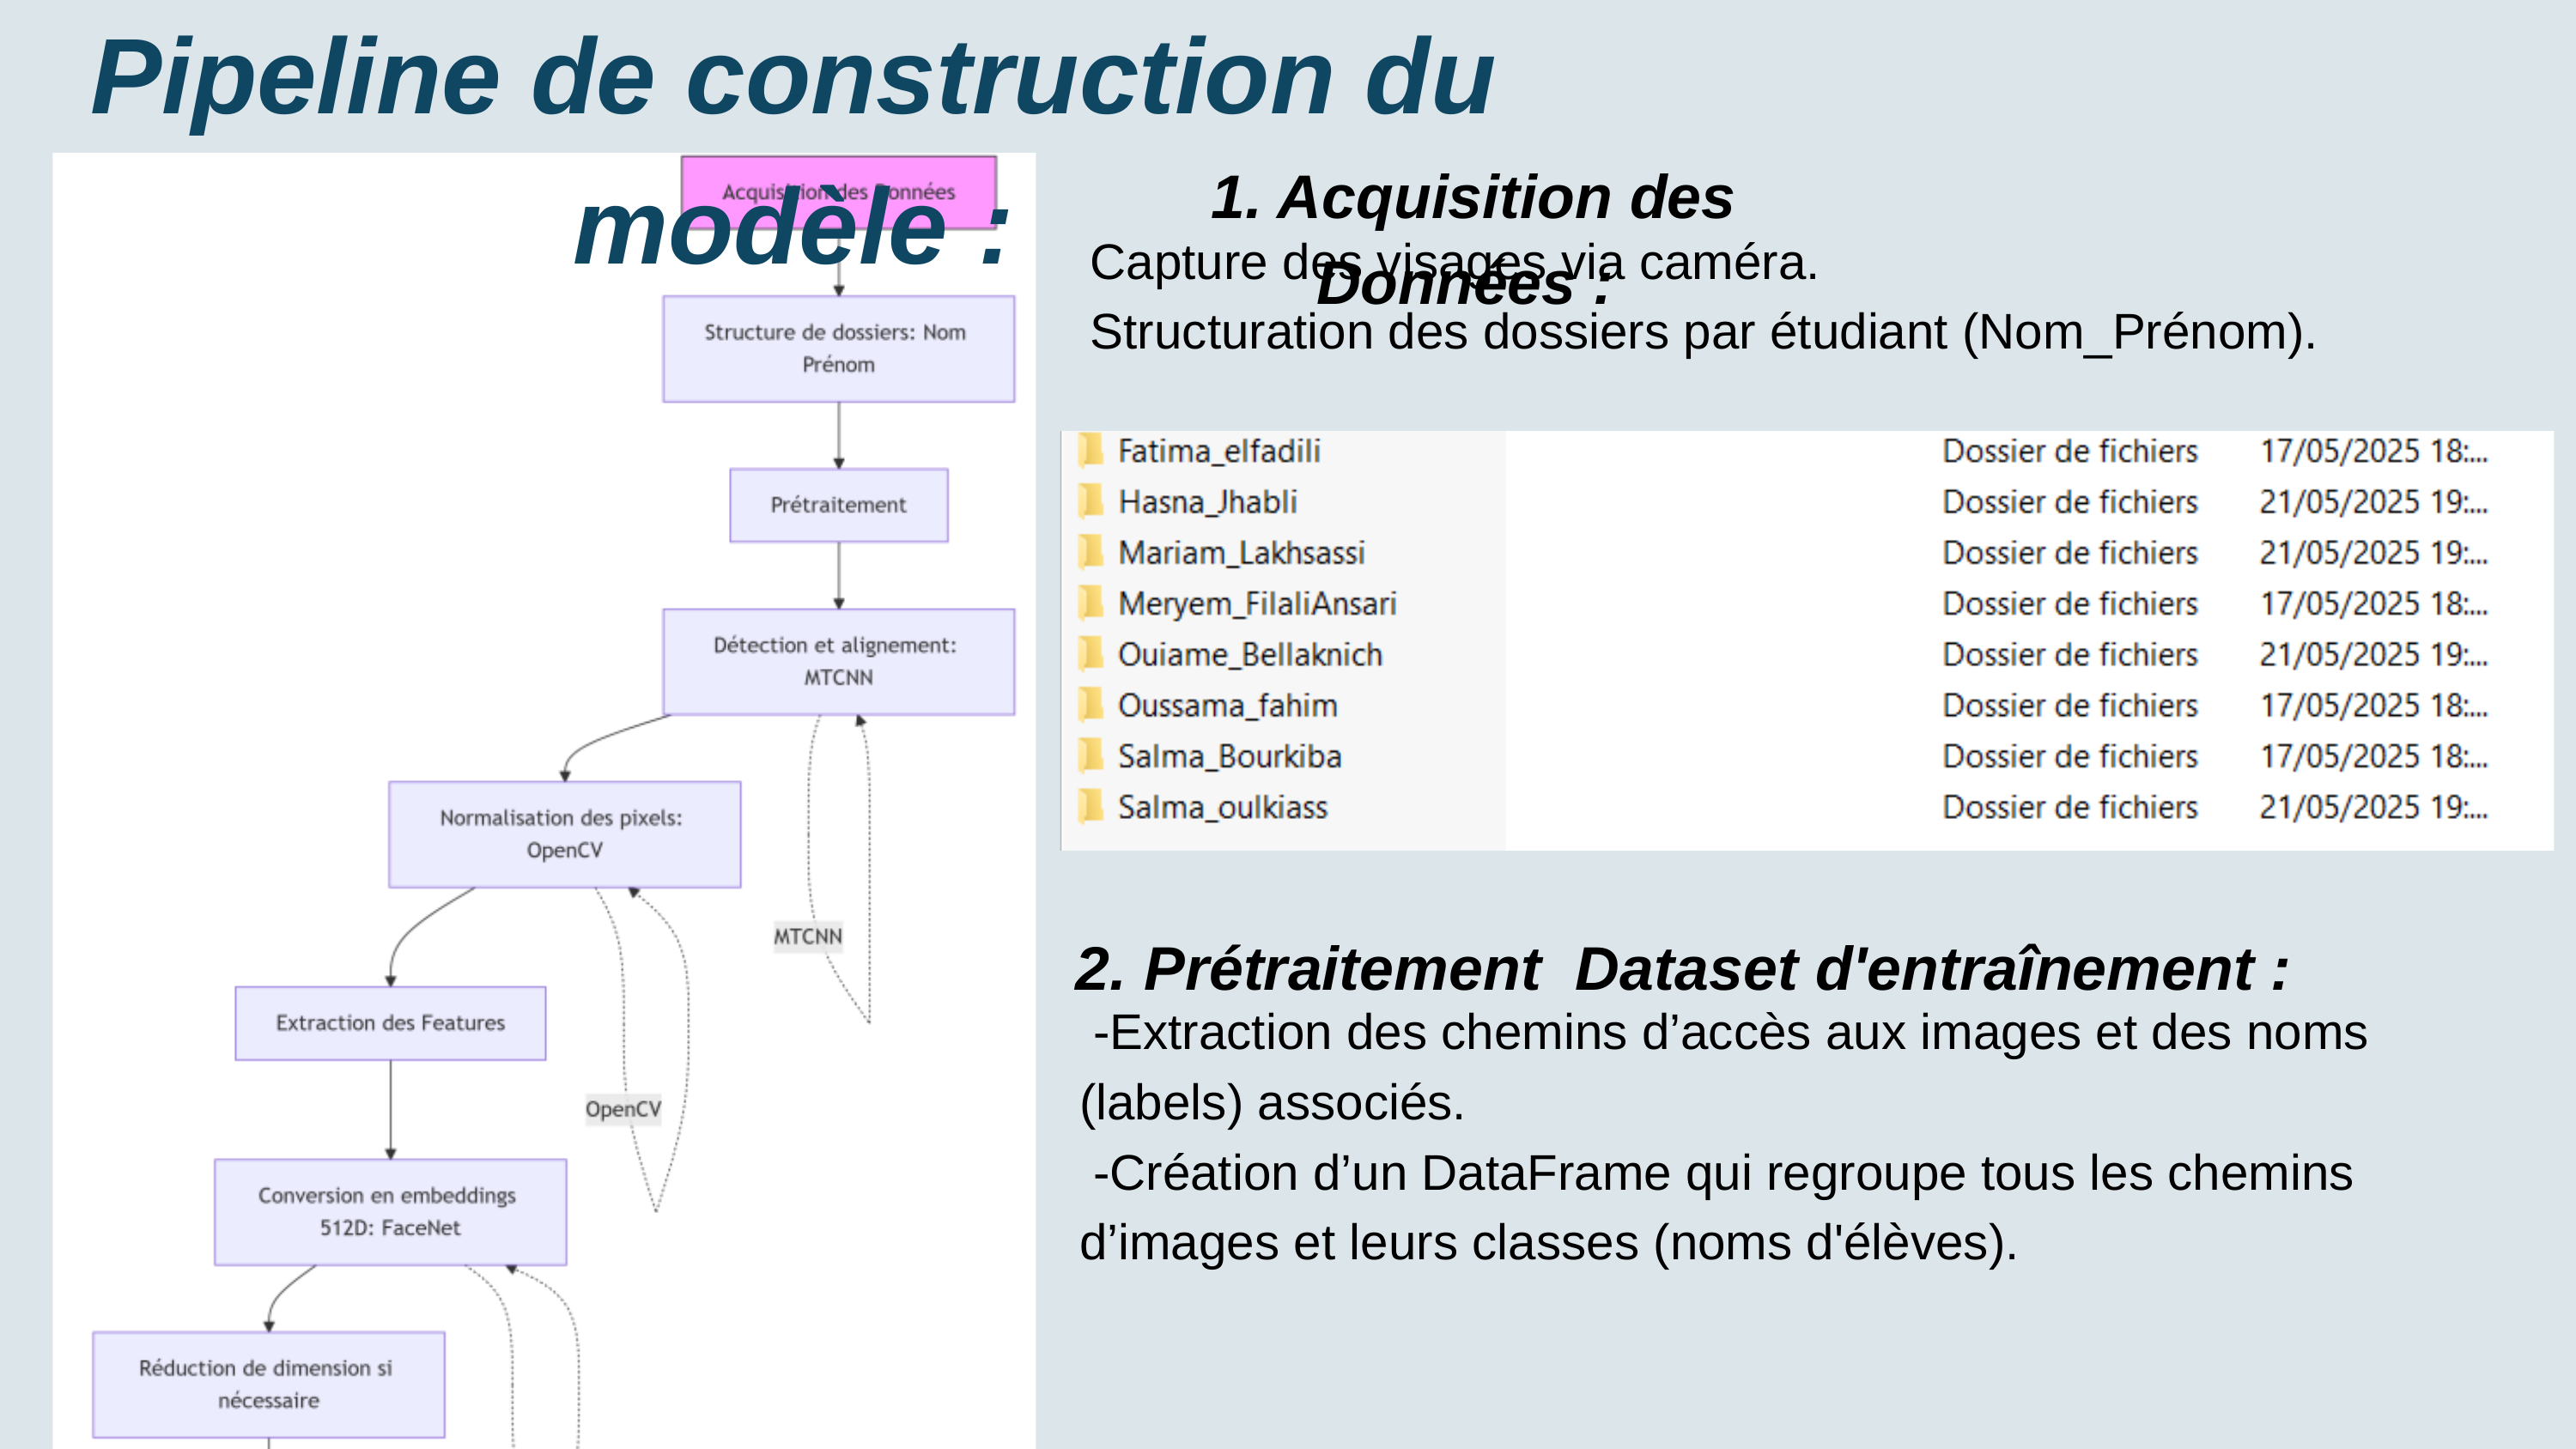

Pipeline de construction du modèle :
1. Acquisition des Données :

Capture des visages via caméra.
Structuration des dossiers par étudiant (Nom_Prénom).

2. Prétraitement  Dataset d'entraînement :
 -Extraction des chemins d’accès aux images et des noms (labels) associés.
 -Création d’un DataFrame qui regroupe tous les chemins d’images et leurs classes (noms d'élèves).